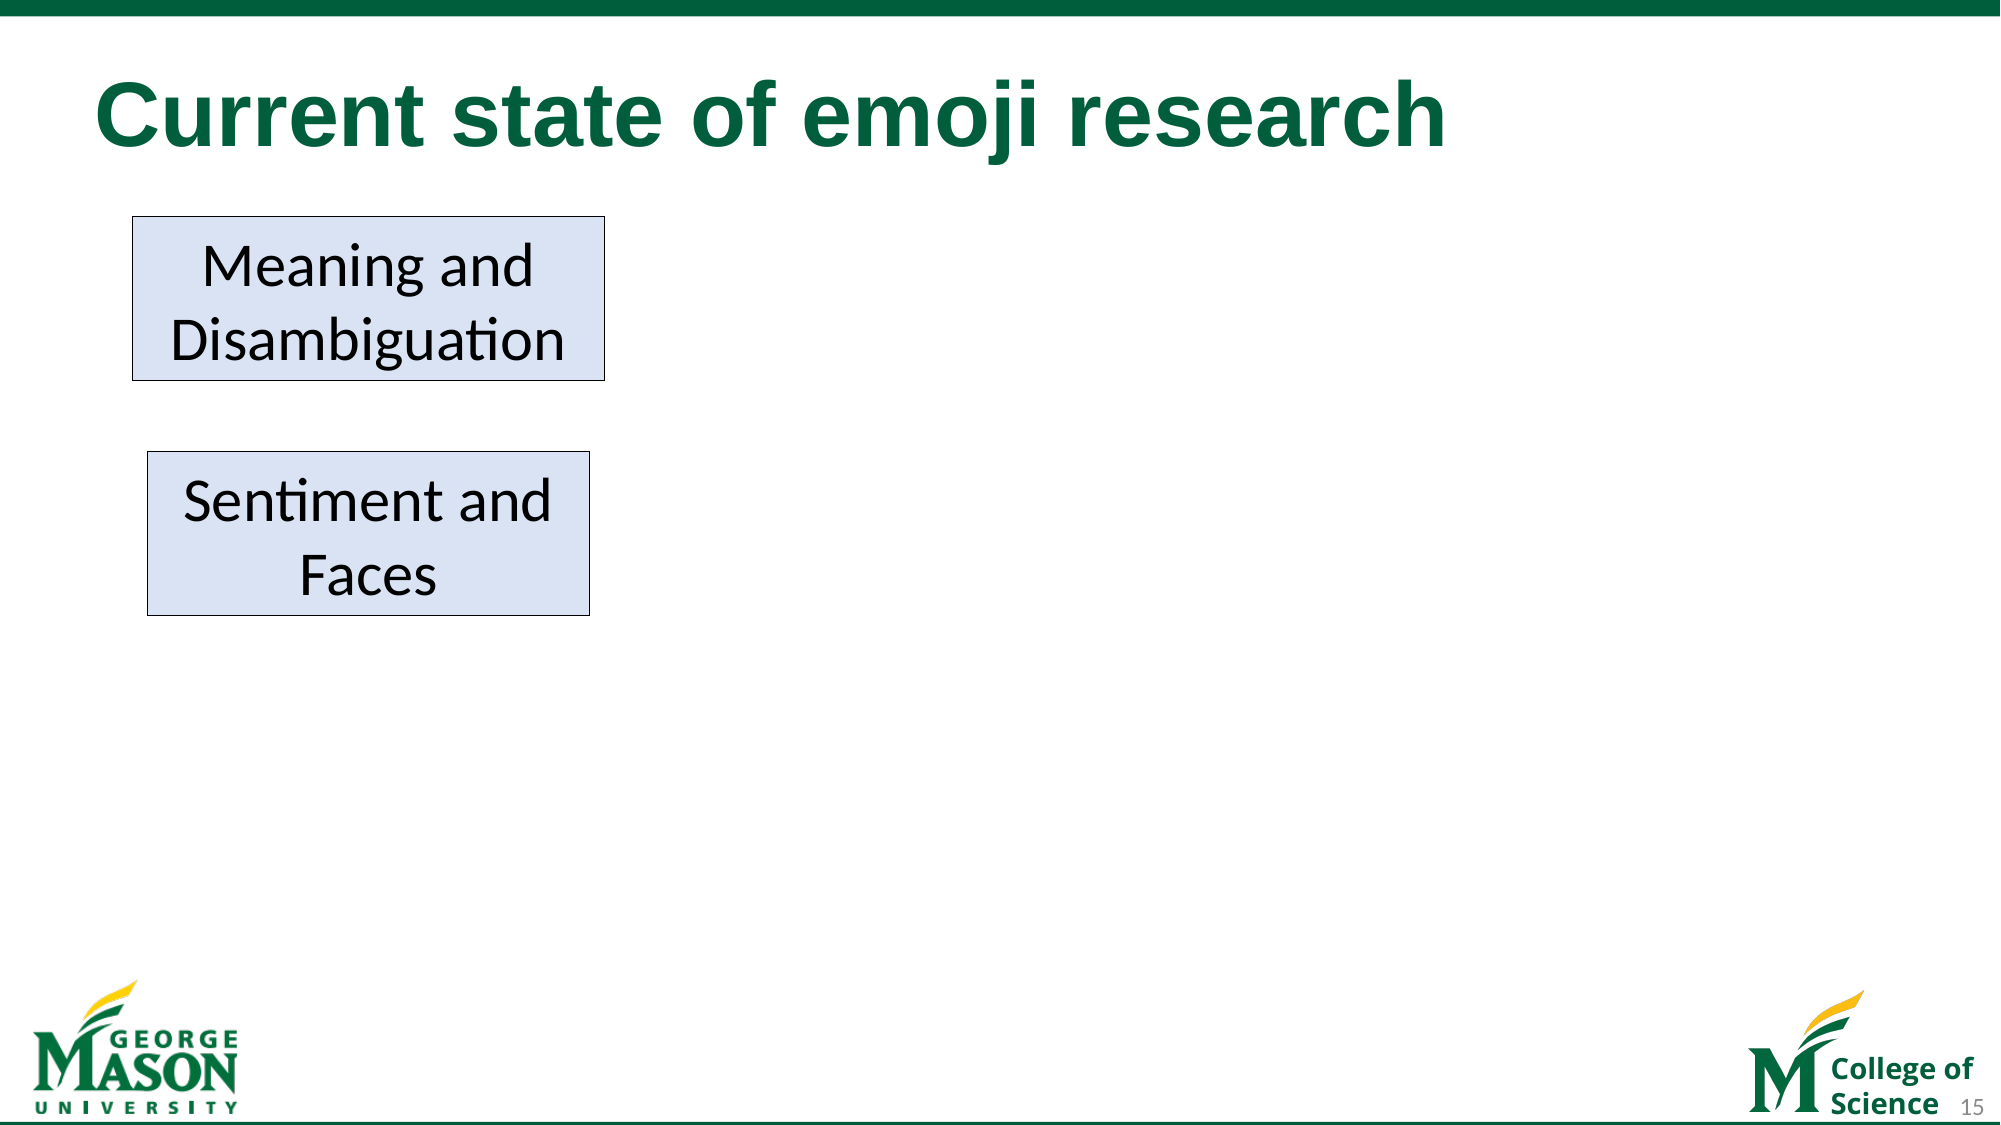

# Current state of emoji research
Meaning and Disambiguation

Sentiment and Faces
15